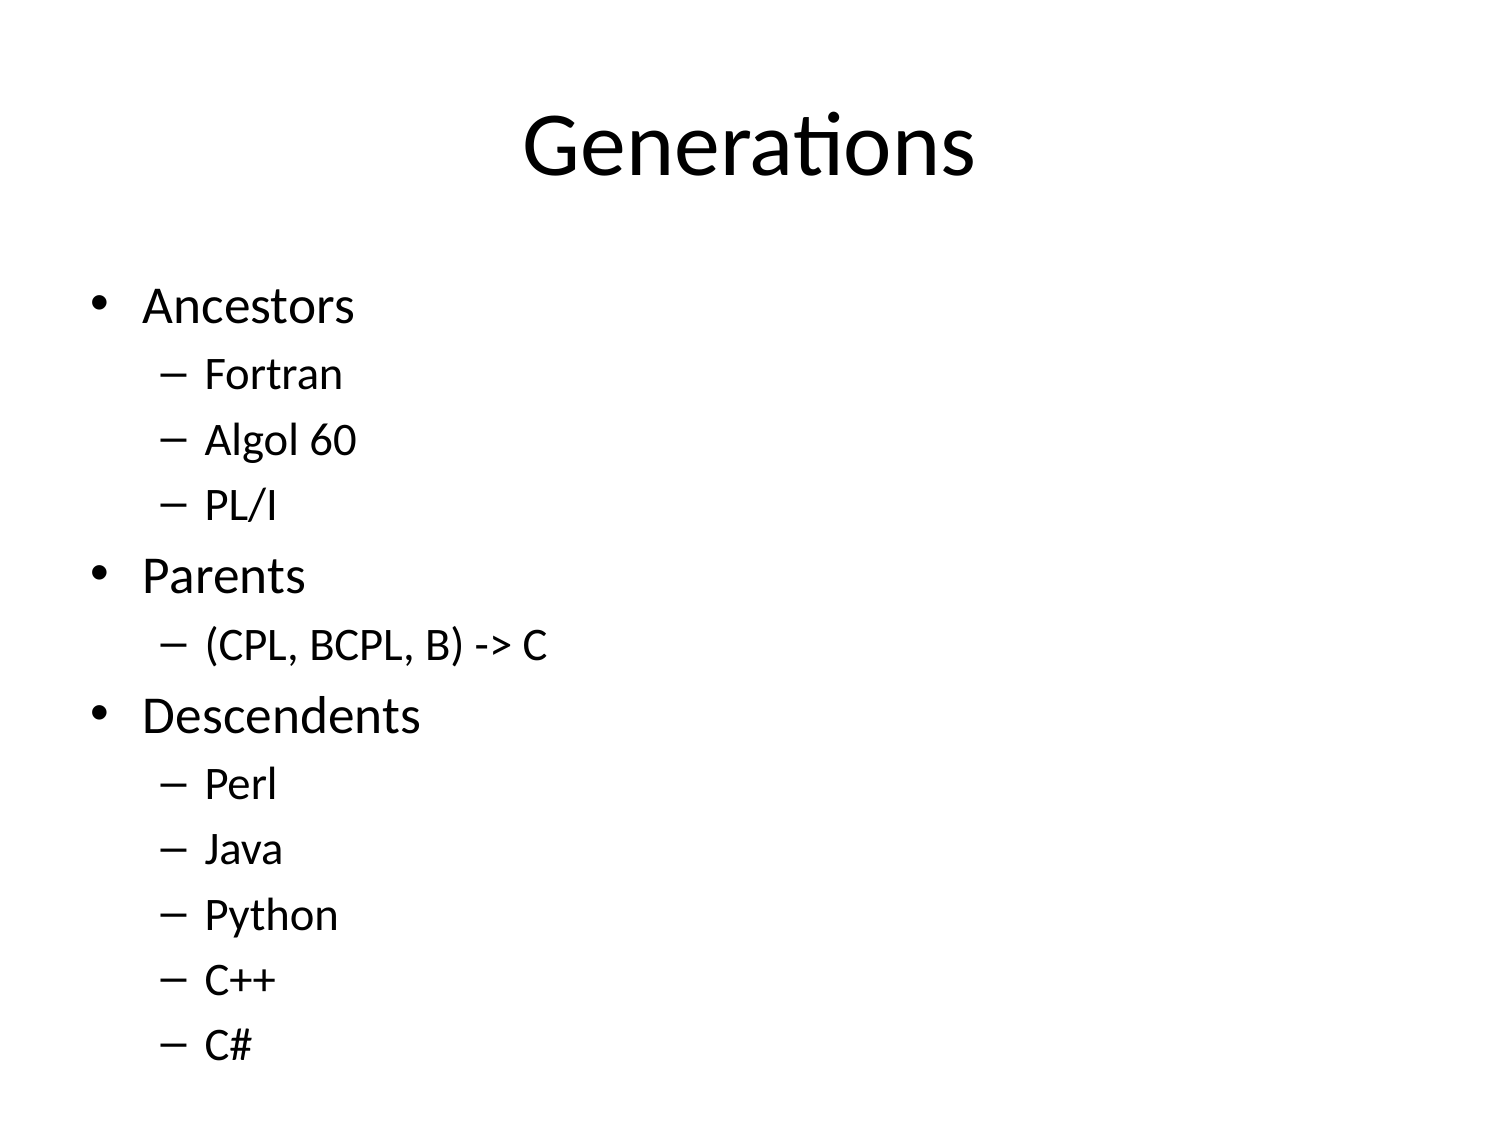

# Generations
Ancestors
Fortran
Algol 60
PL/I
Parents
(CPL, BCPL, B) -> C
Descendents
Perl
Java
Python
C++
C#